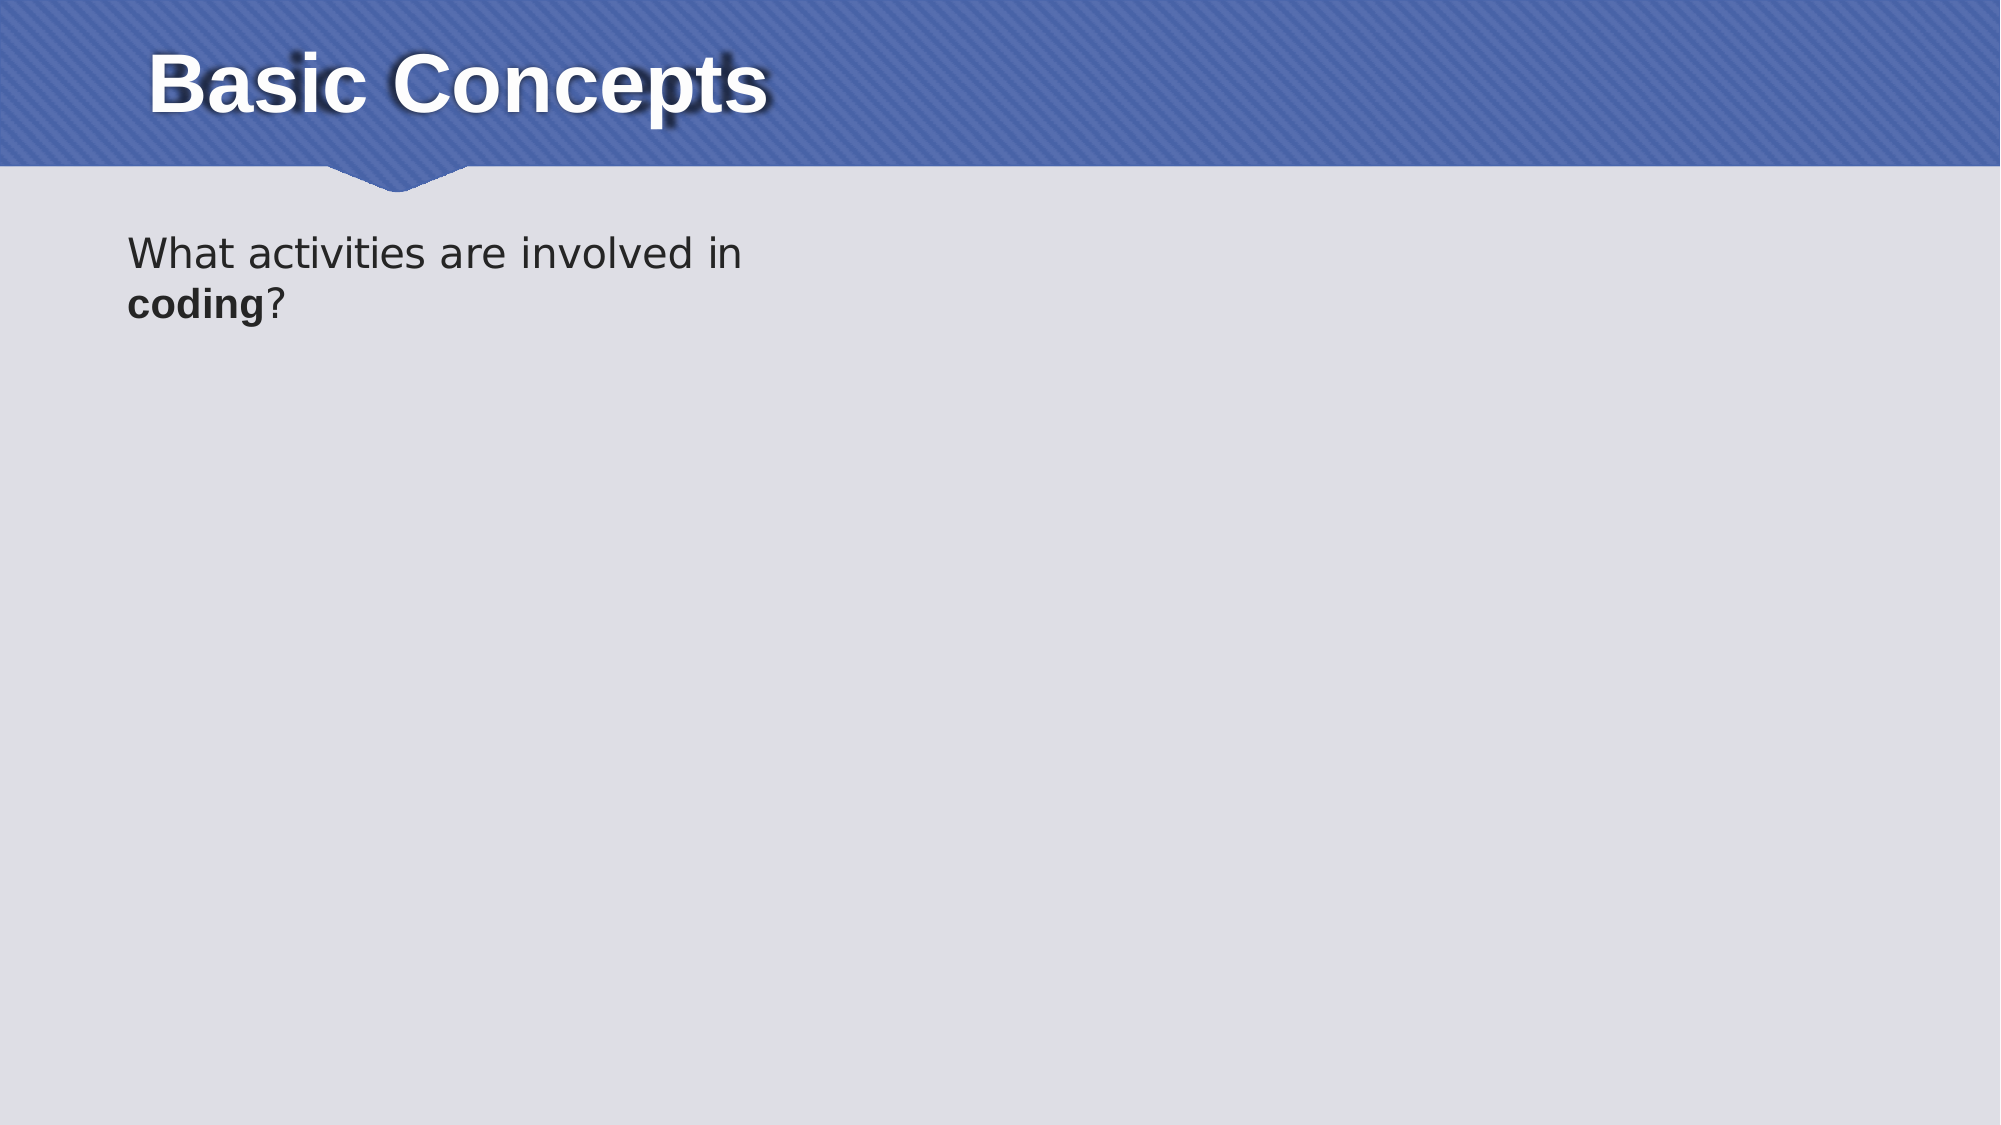

Basic Concepts
What activities are involved in coding?